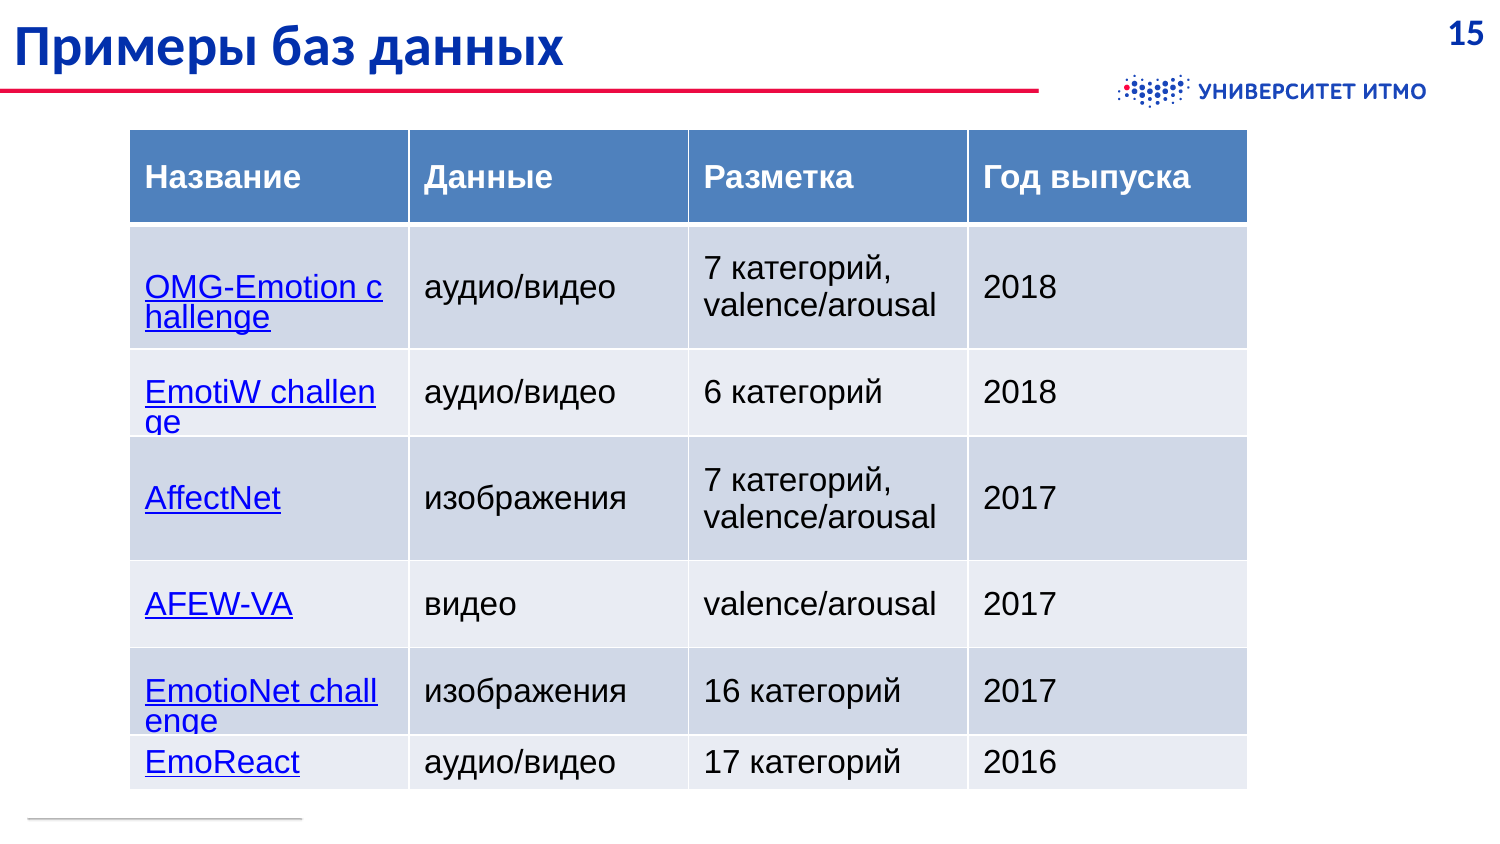

Примеры баз данных

15
| Название | Данные | Разметка | Год выпуска |
| --- | --- | --- | --- |
| OMG-Emotion challenge | aудио/видео | 7 категорий, valence/arousal | 2018 |
| EmotiW challenge | aудио/видео | 6 категорий | 2018 |
| AffectNet | изображения | 7 категорий, valence/arousal | 2017 |
| AFEW-VA | видео | valence/arousal | 2017 |
| EmotioNet challenge | изображения | 16 категорий | 2017 |
| EmoReact | aудио/видео | 17 категорий | 2016 |